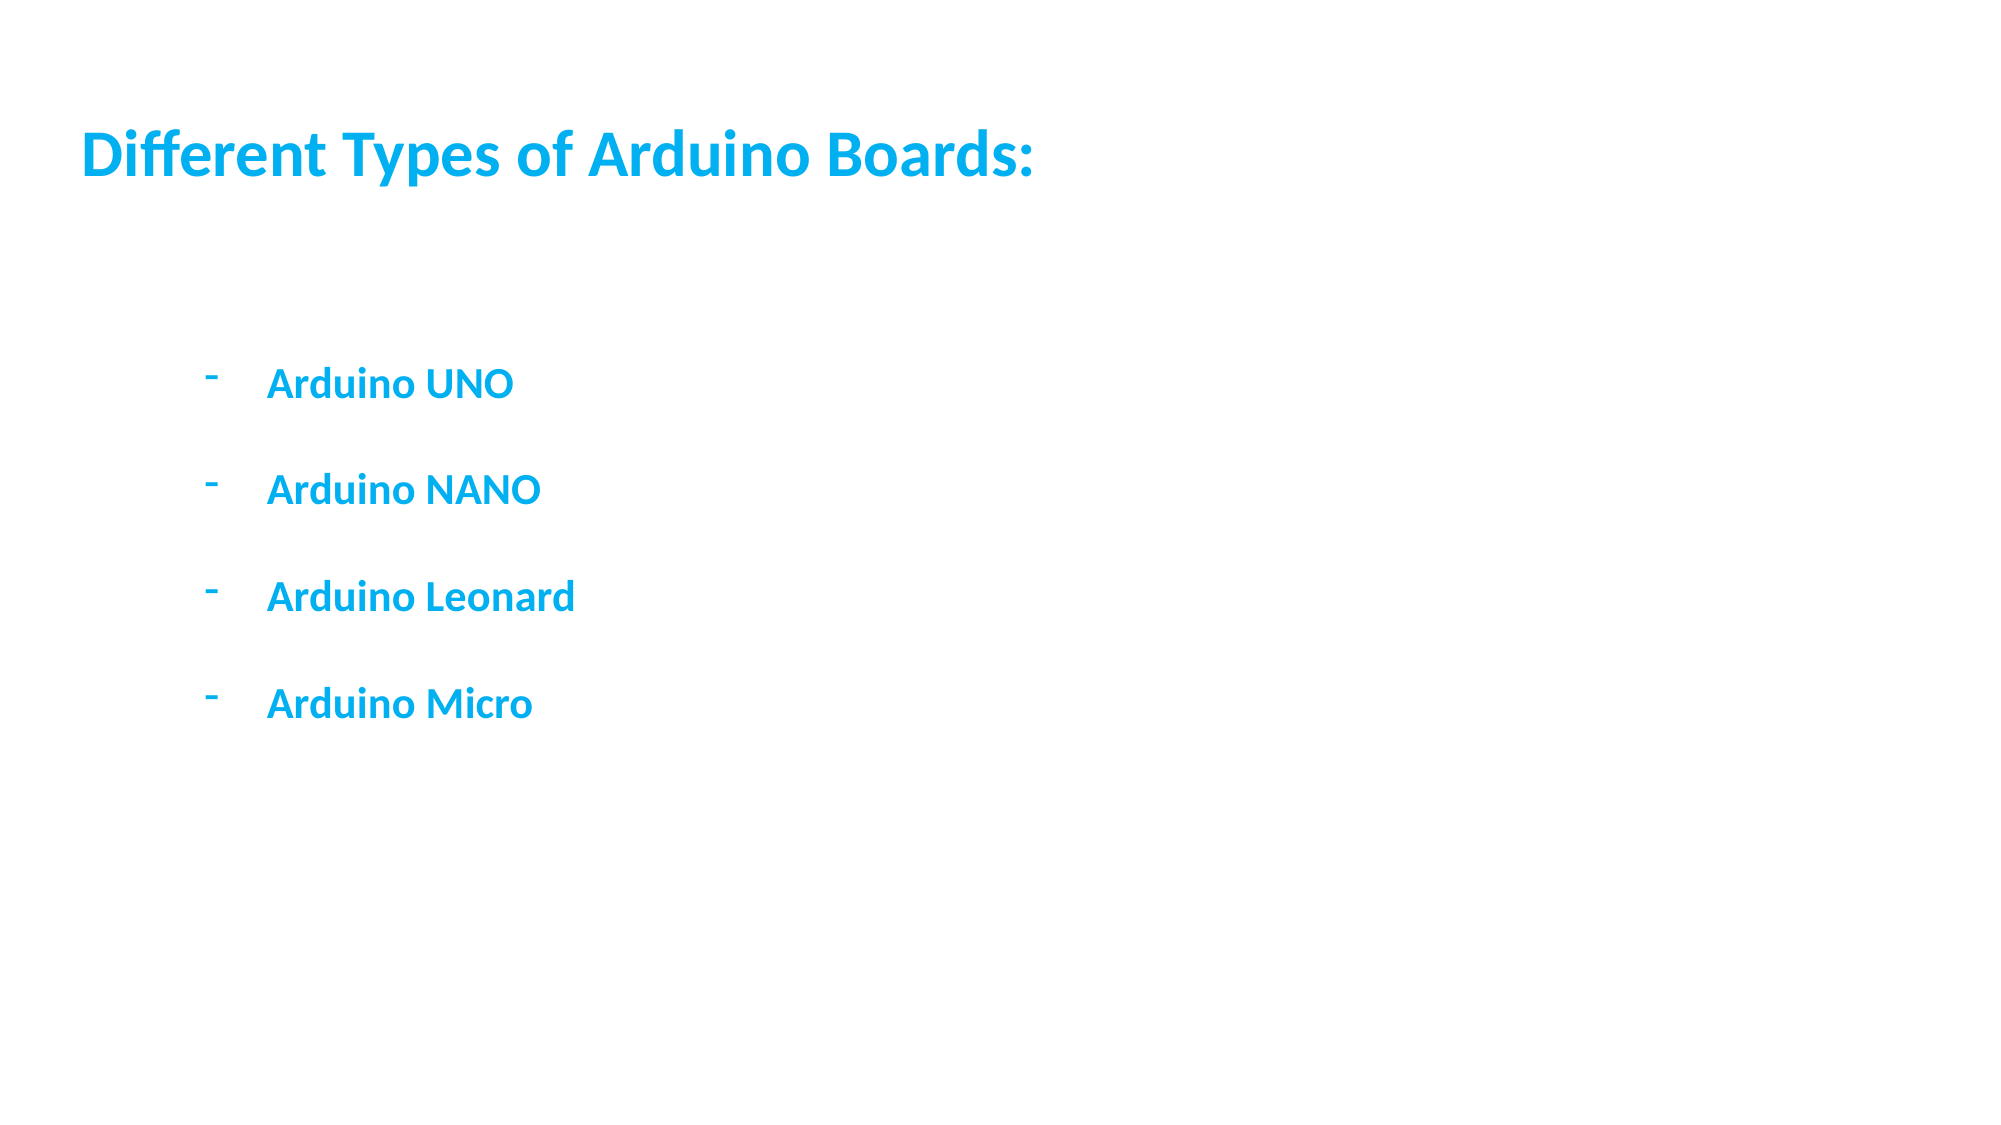

Different Types of Arduino Boards:

Arduino UNO
Arduino NANO
Arduino Leonard
Arduino Micro